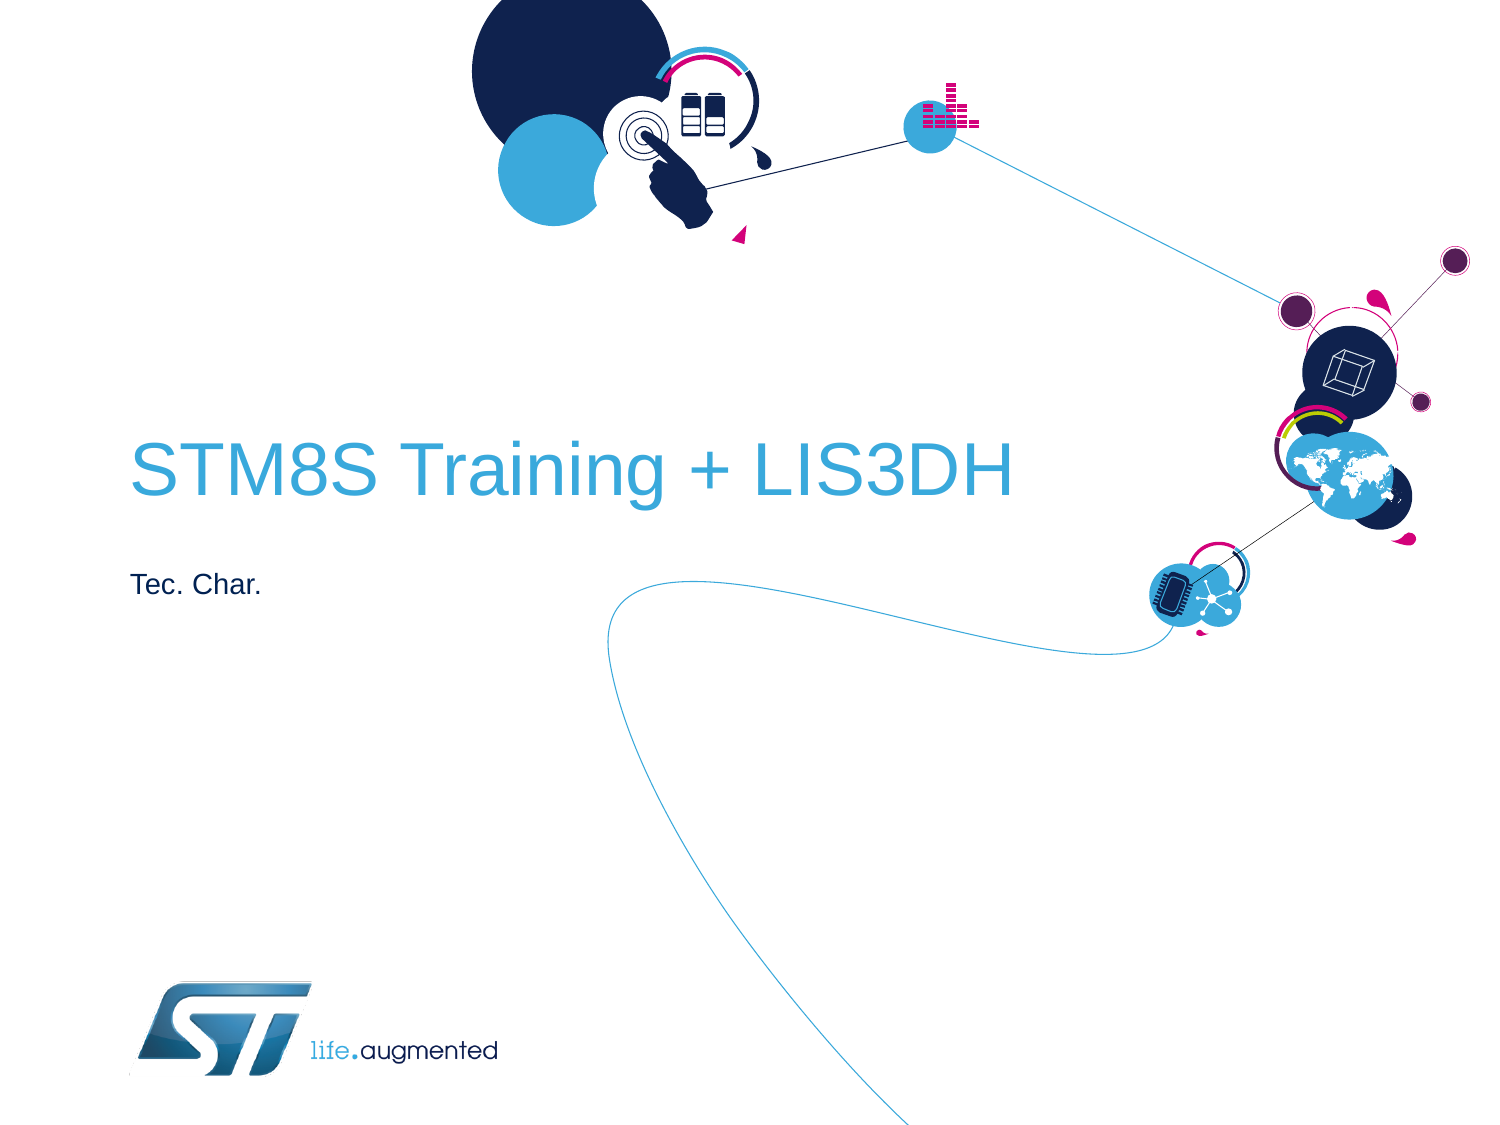

# STM8S Training + LIS3DH
Tec. Char.